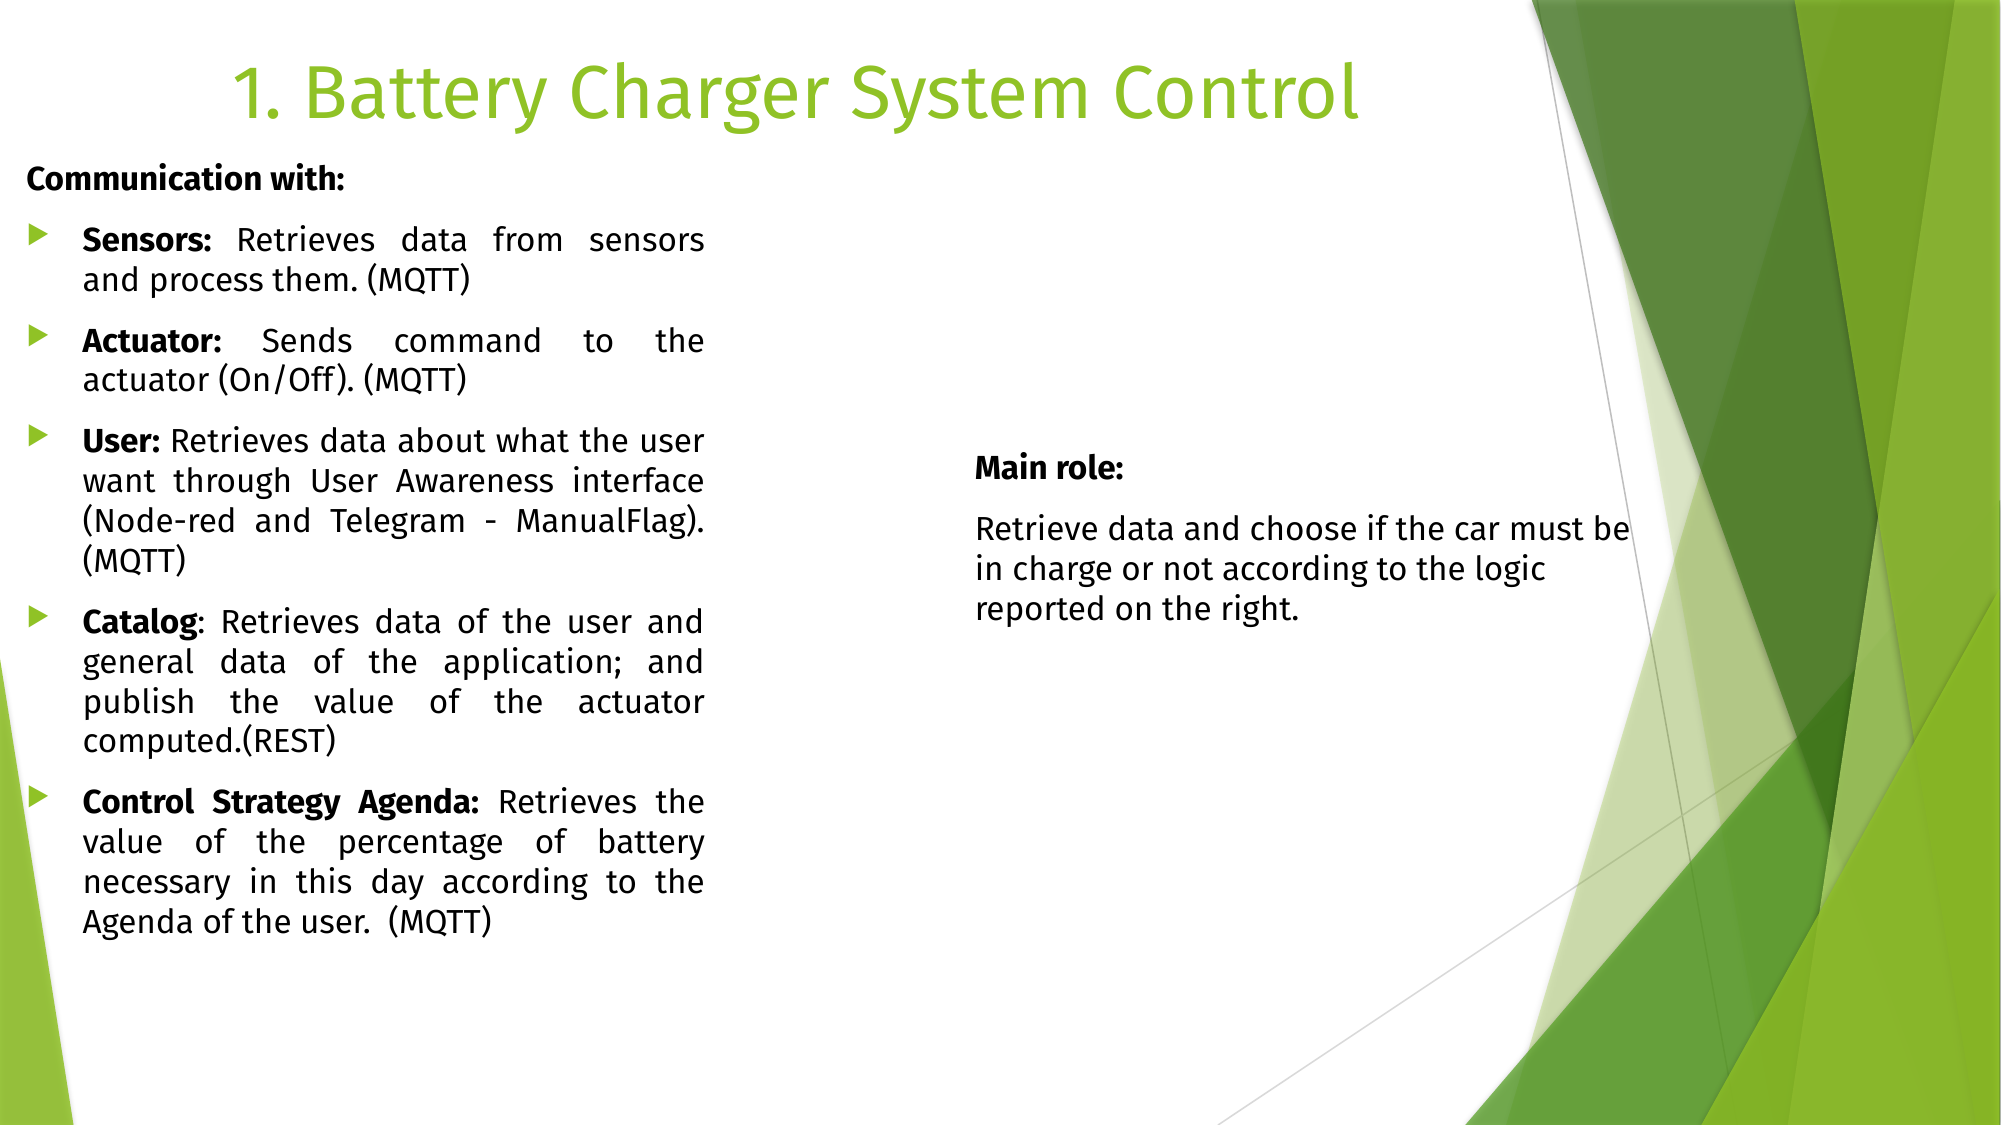

# 1. Battery Charger System Control
Communication with:
Sensors: Retrieves data from sensors and process them. (MQTT)
Actuator: Sends command to the actuator (On/Off). (MQTT)
User: Retrieves data about what the user want through User Awareness interface (Node-red and Telegram - ManualFlag). (MQTT)
Catalog: Retrieves data of the user and general data of the application; and publish the value of the actuator computed.(REST)
Control Strategy Agenda: Retrieves the value of the percentage of battery necessary in this day according to the Agenda of the user.  (MQTT)
Main role:
Retrieve data and choose if the car must be in charge or not according to the logic reported on the right.